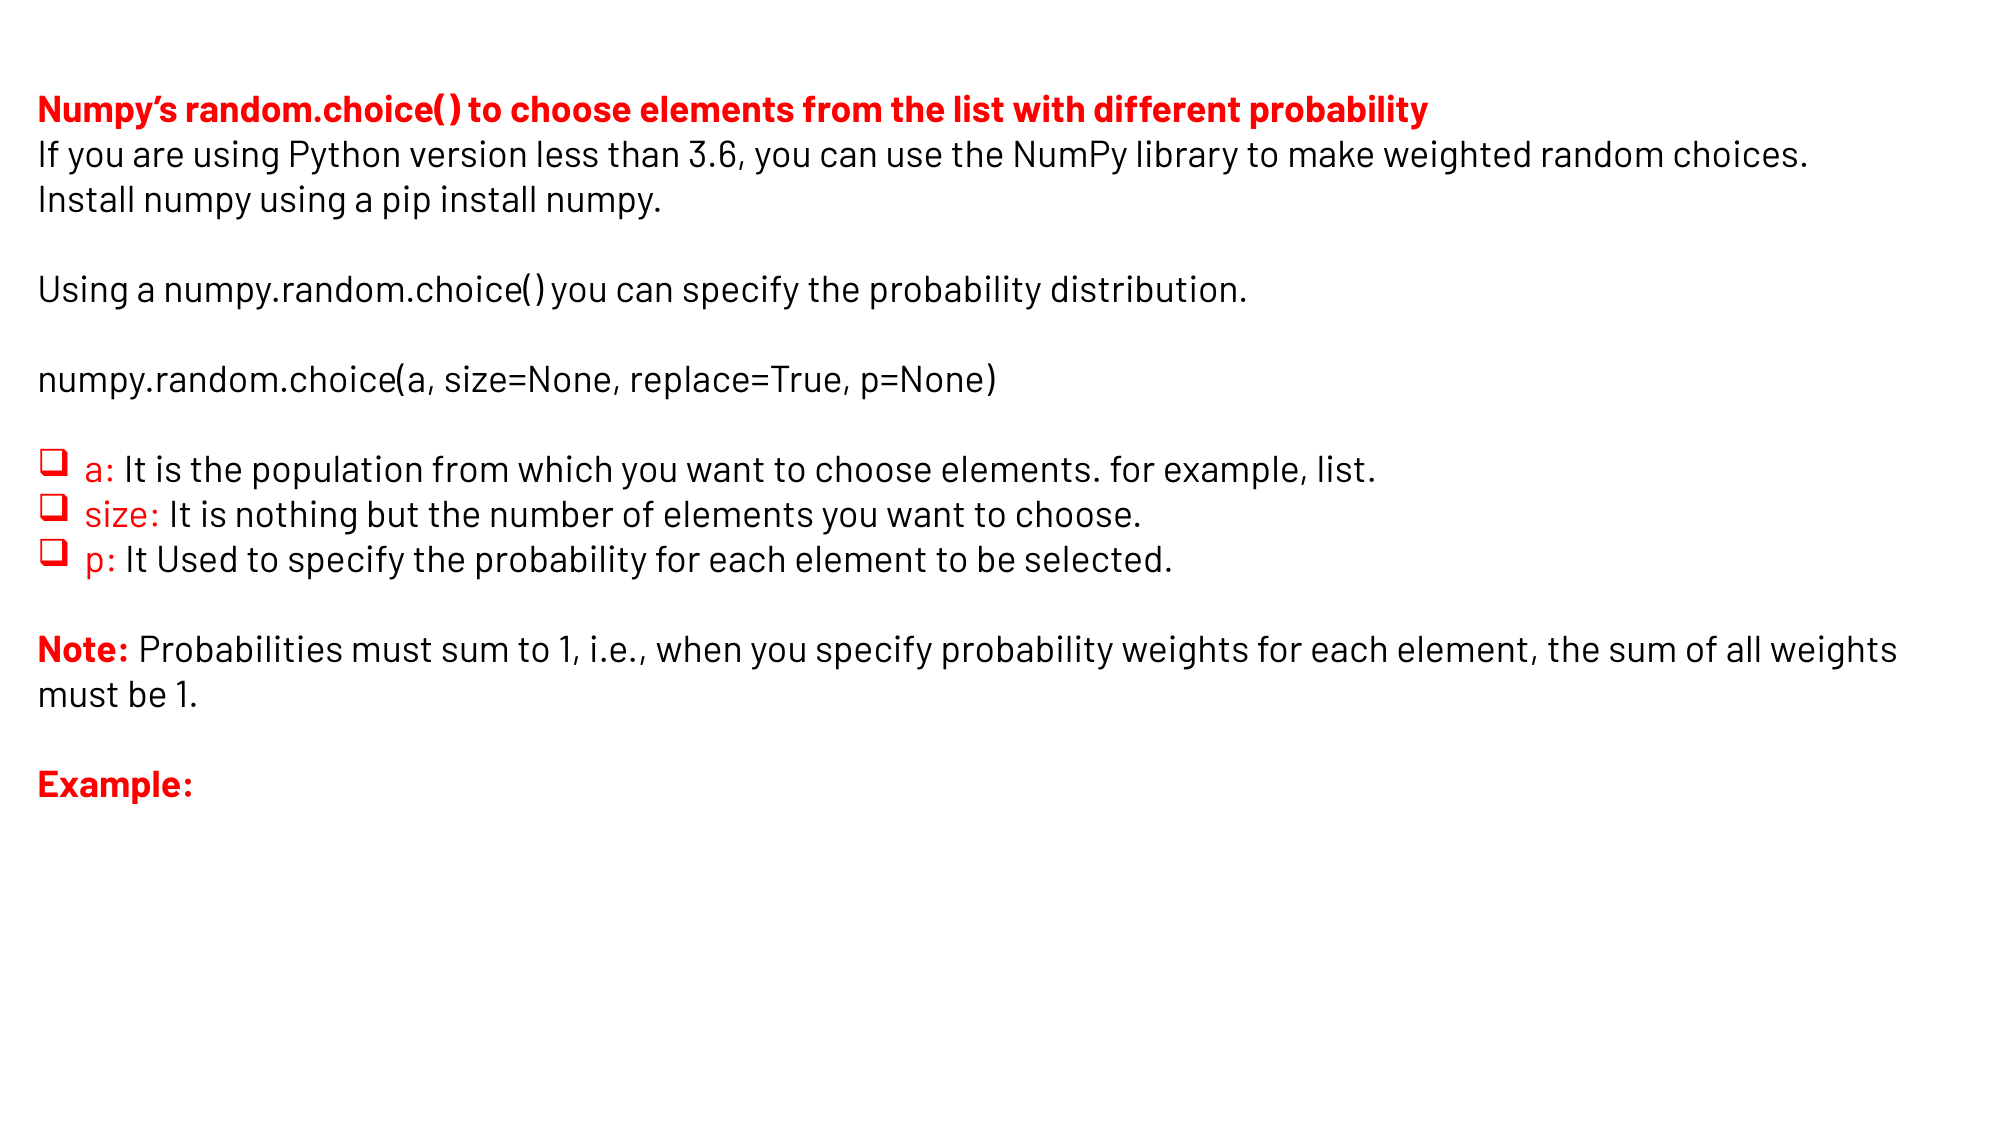

Numpy’s random.choice() to choose elements from the list with different probability
If you are using Python version less than 3.6, you can use the NumPy library to make weighted random choices. Install numpy using a pip install numpy.

Using a numpy.random.choice() you can specify the probability distribution.

numpy.random.choice(a, size=None, replace=True, p=None)

a: It is the population from which you want to choose elements. for example, list.
size: It is nothing but the number of elements you want to choose.
p: It Used to specify the probability for each element to be selected.

Note: Probabilities must sum to 1, i.e., when you specify probability weights for each element, the sum of all weights must be 1.

Example: